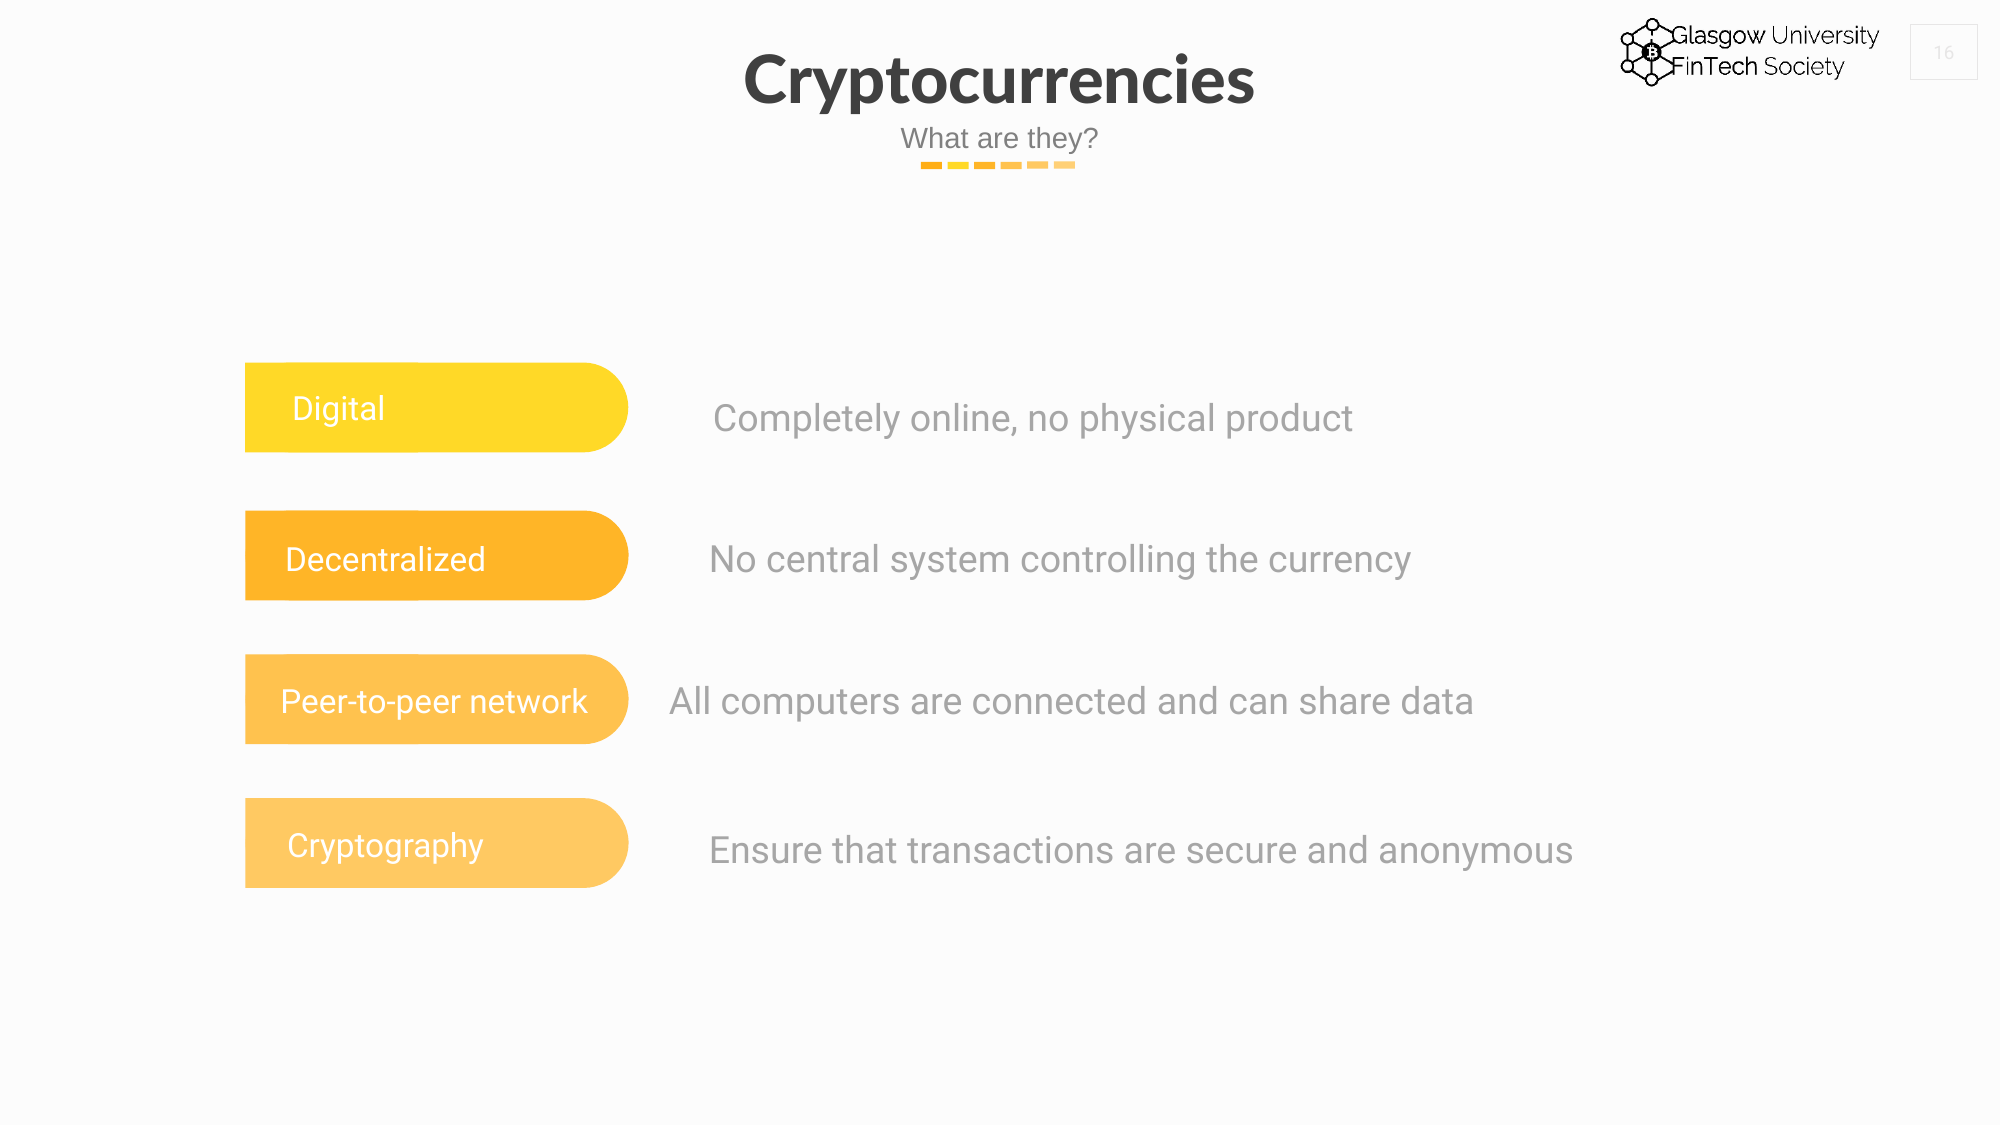

16
# Cryptocurrencies
What are they?

Completely online, no physical product
Digital

No central system controlling the currency
Decentralized

All computers are connected and can share data
Peer-to-peer network

Ensure that transactions are secure and anonymous
Cryptography